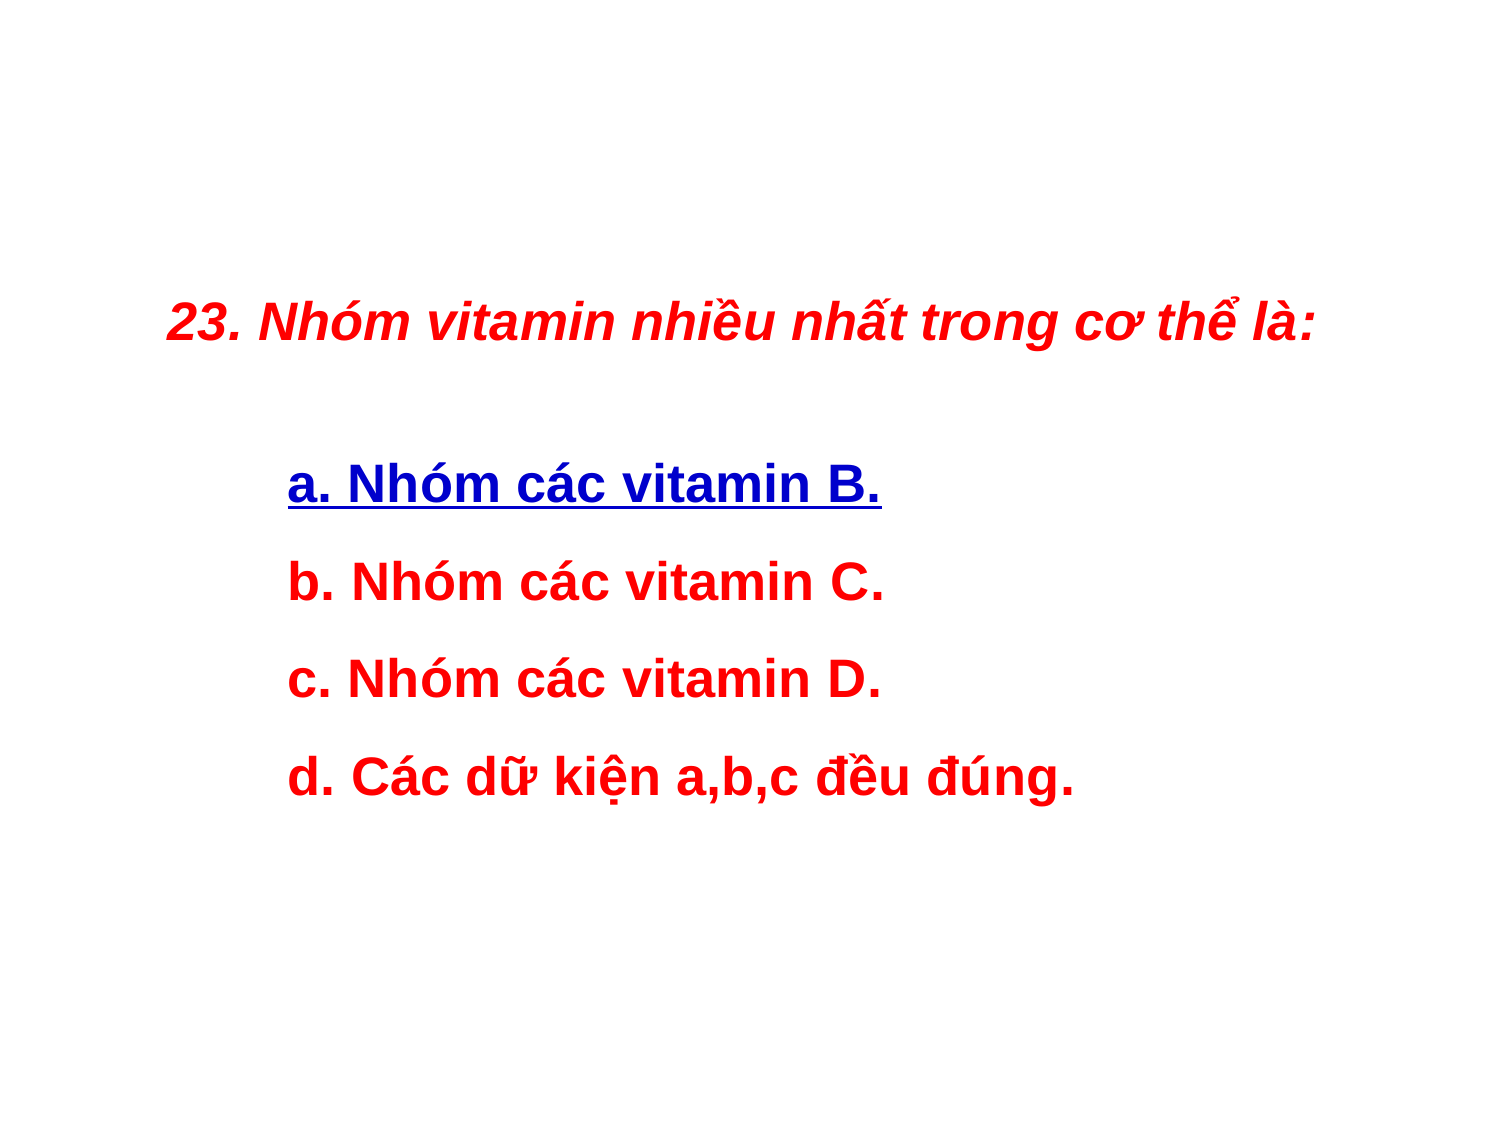

23. Nhóm vitamin nhiều nhất trong cơ thể là:

        a. Nhóm các vitamin B.
        b. Nhóm các vitamin C.
        c. Nhóm các vitamin D.
        d. Các dữ kiện a,b,c đều đúng.